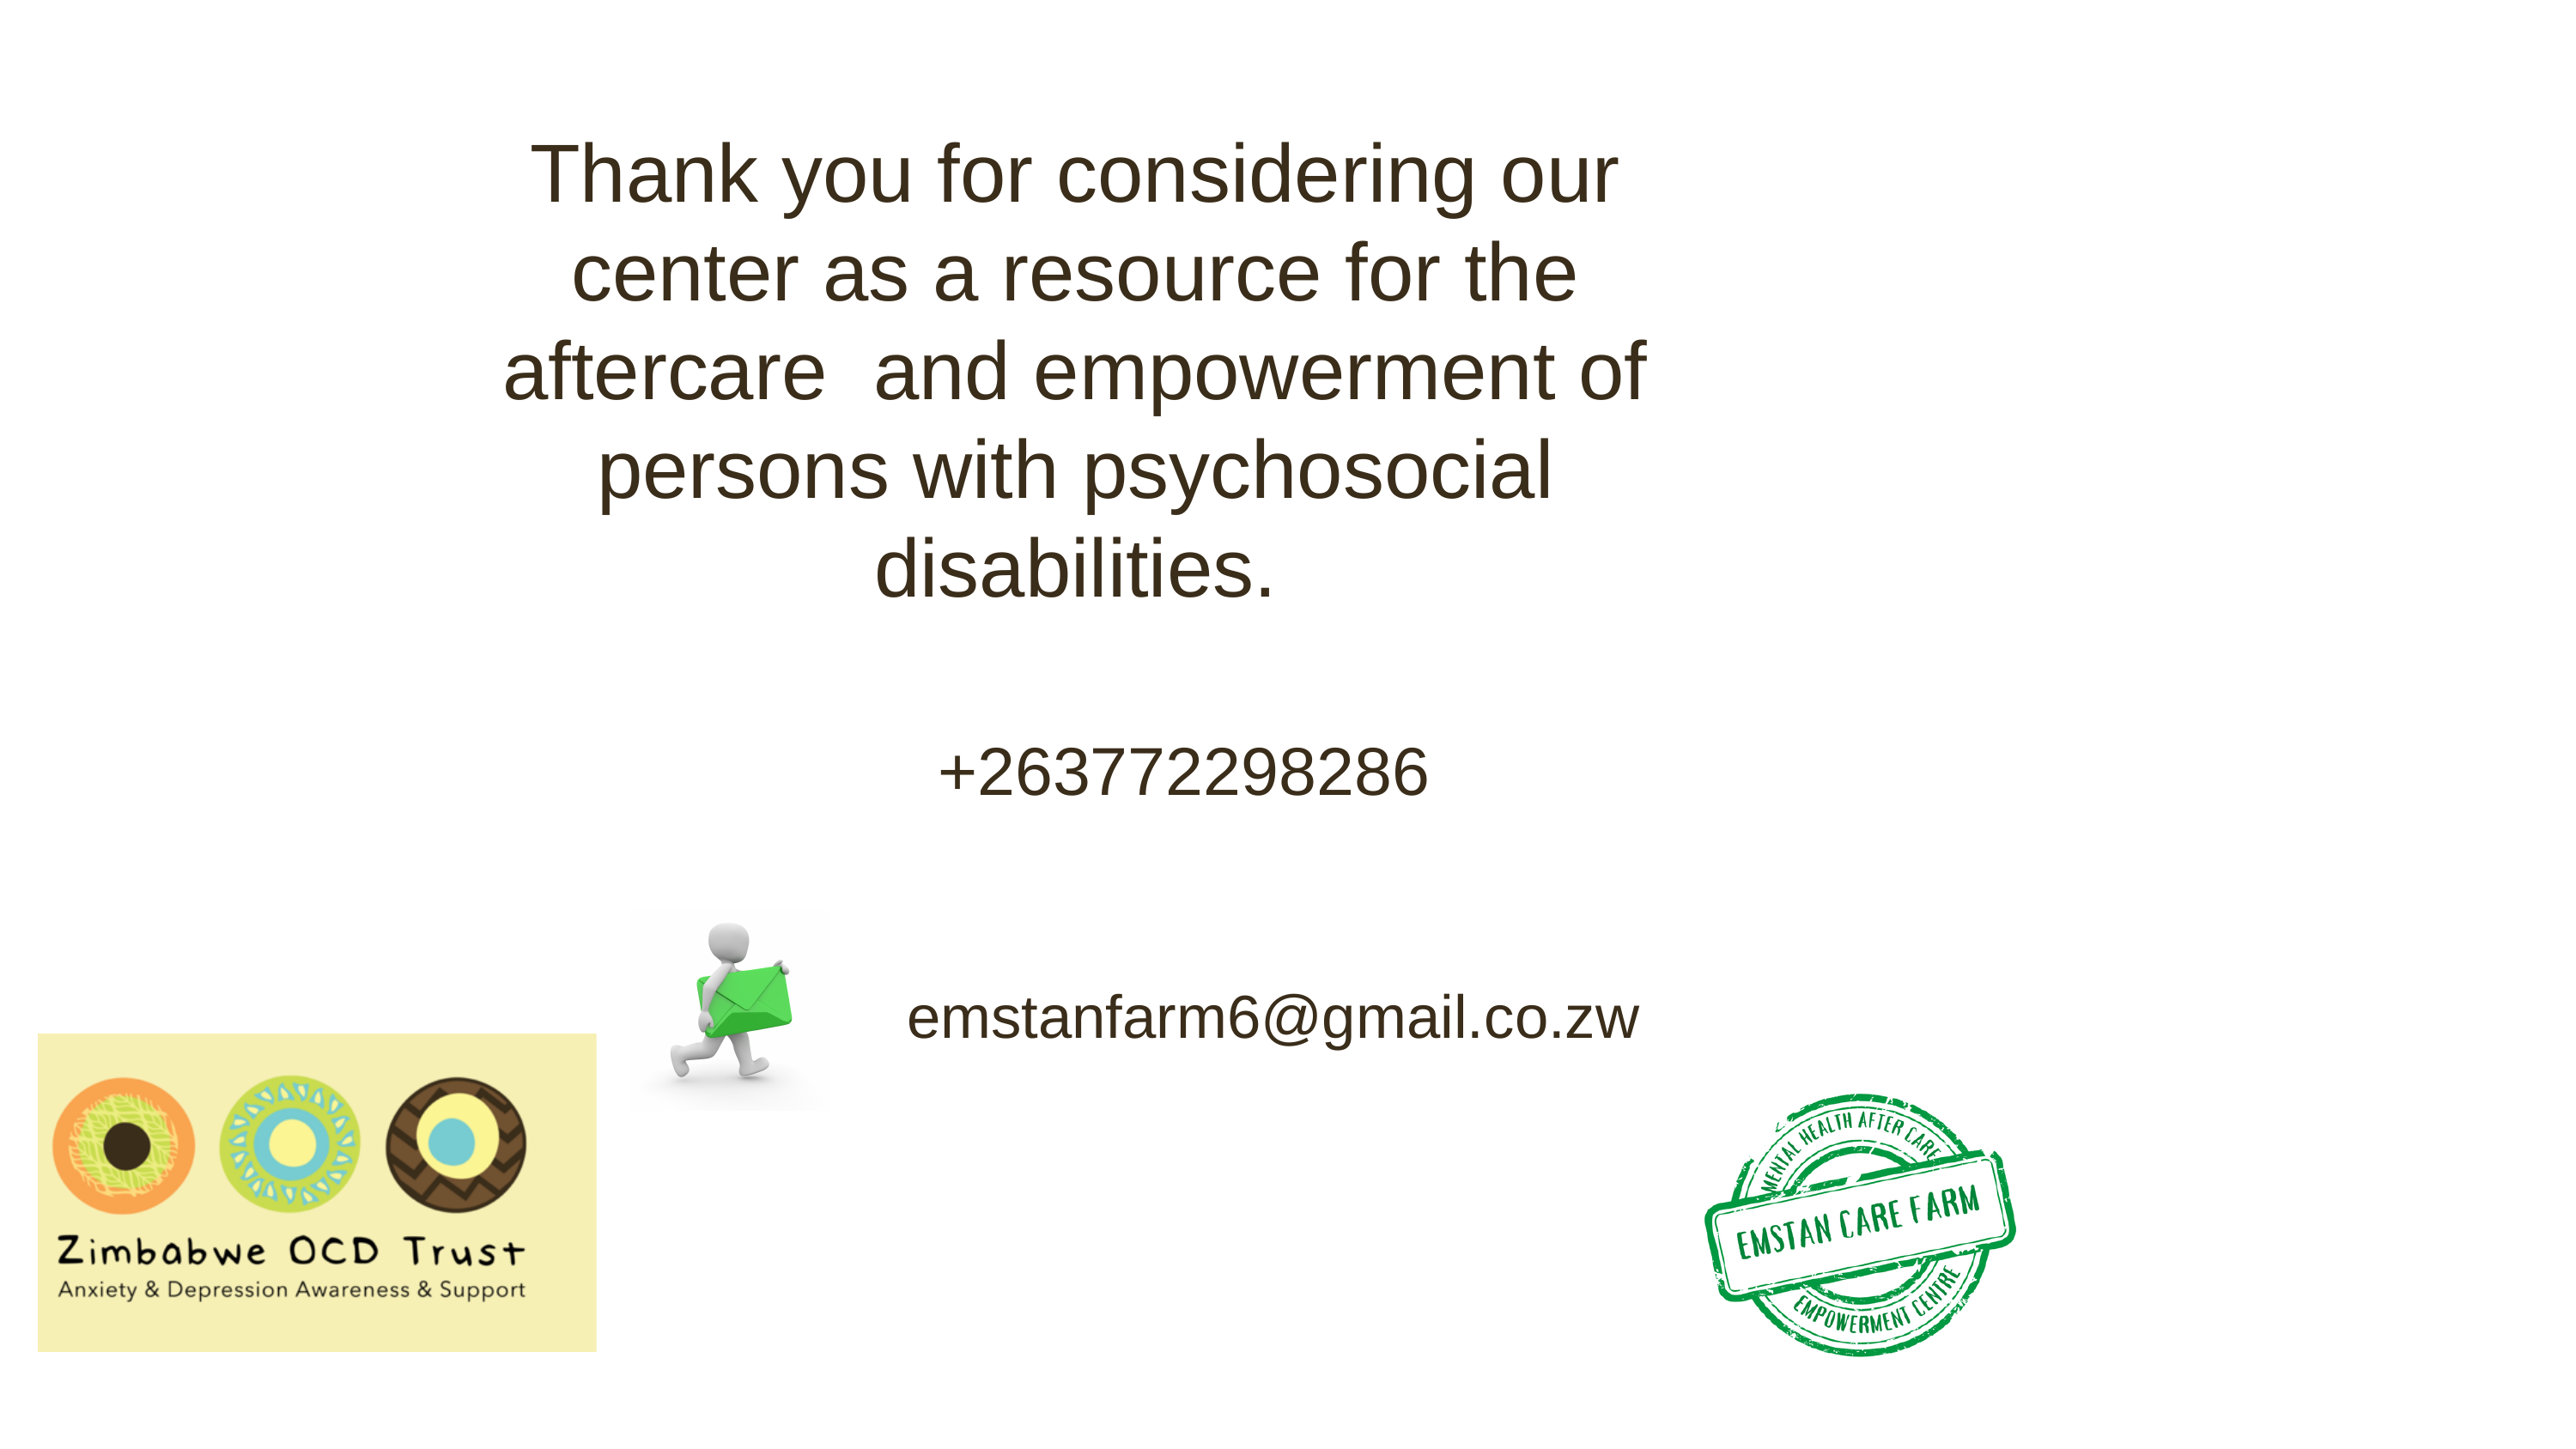

Thank you for considering our center as a resource for the aftercare  and empowerment of persons with psychosocial disabilities.
+263772298286

emstanfarm6@gmail.co.zw